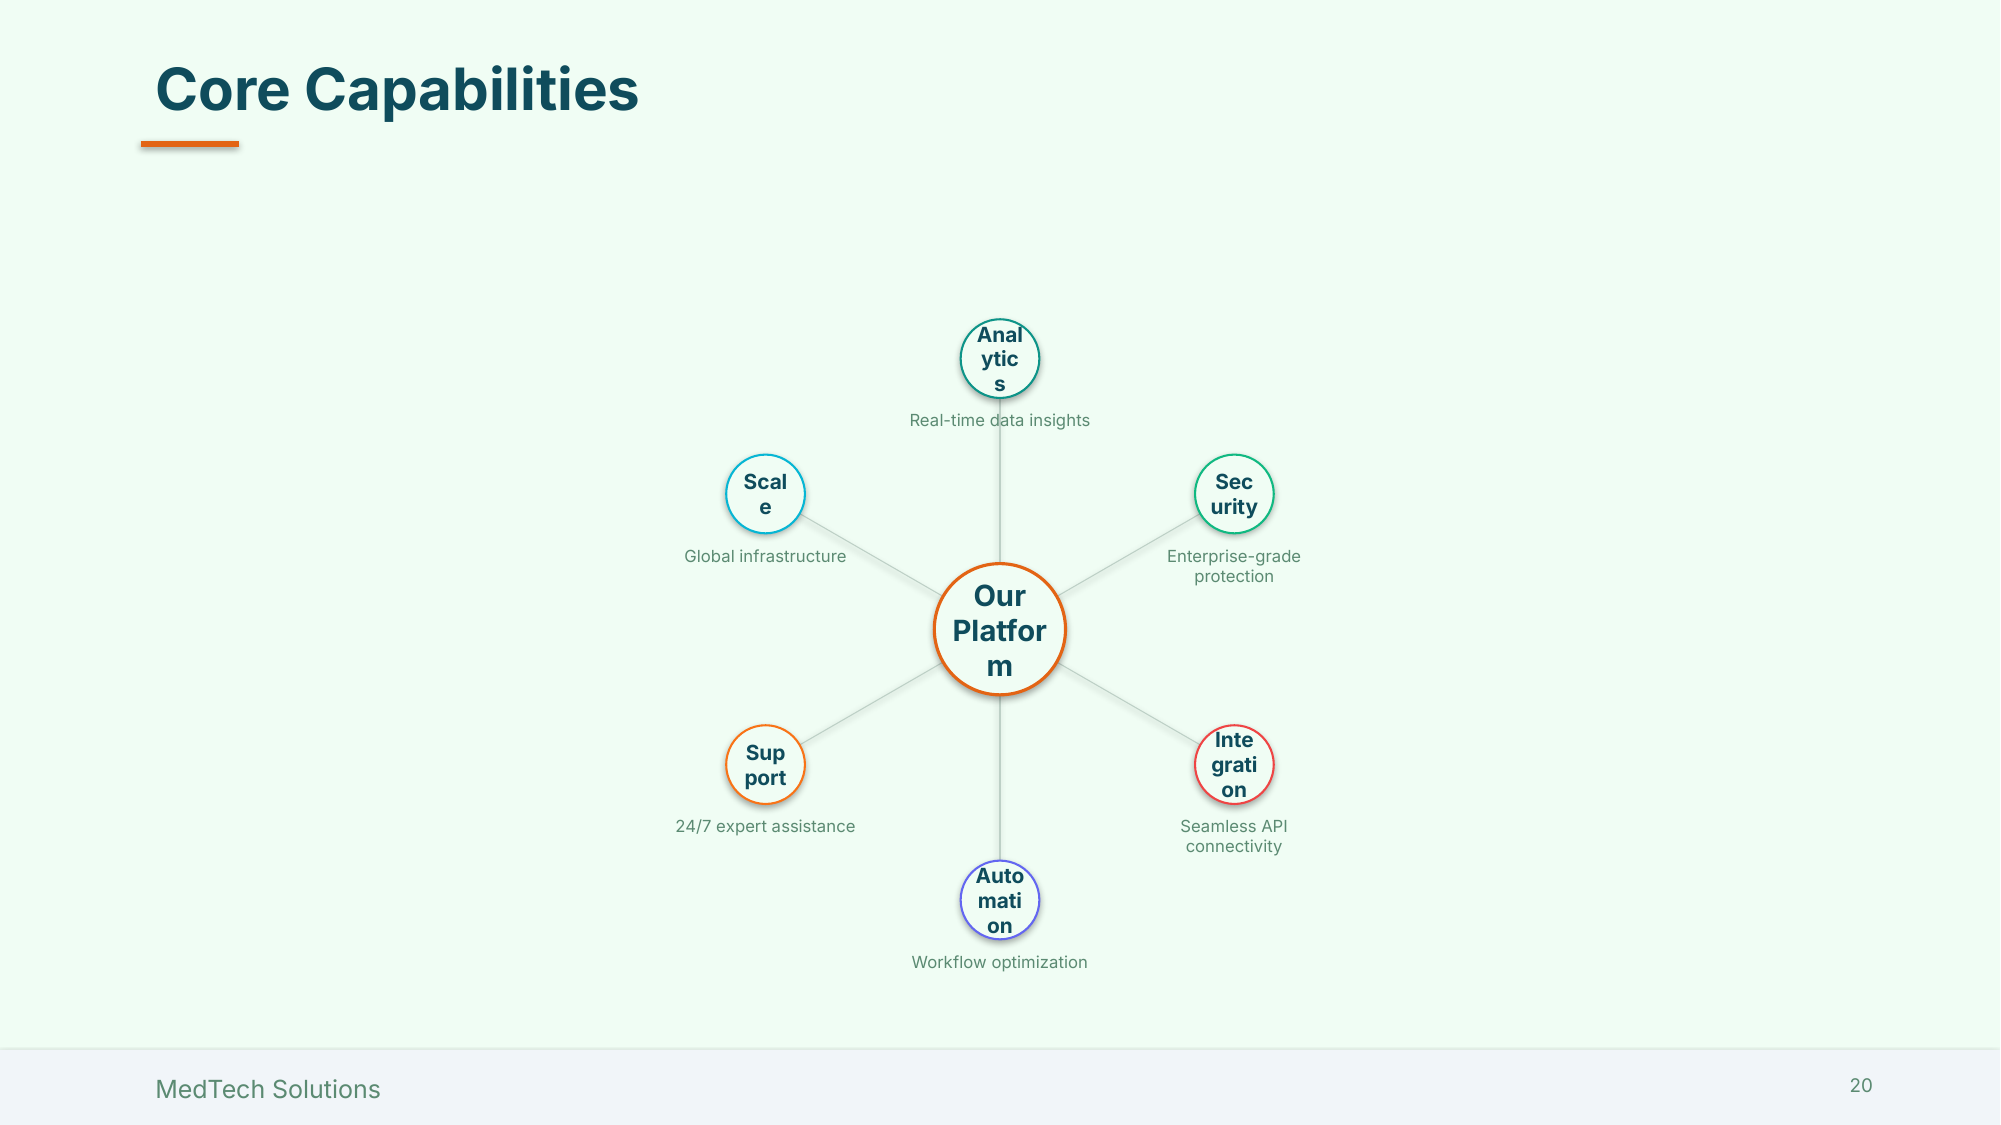

Core Capabilities

Analytics
Real-time data insights

Scale

Security
Global infrastructure
Enterprise-grade protection

Our Platform

Integration

Support
Seamless API connectivity
24/7 expert assistance

Automation
Workflow optimization

MedTech Solutions
20